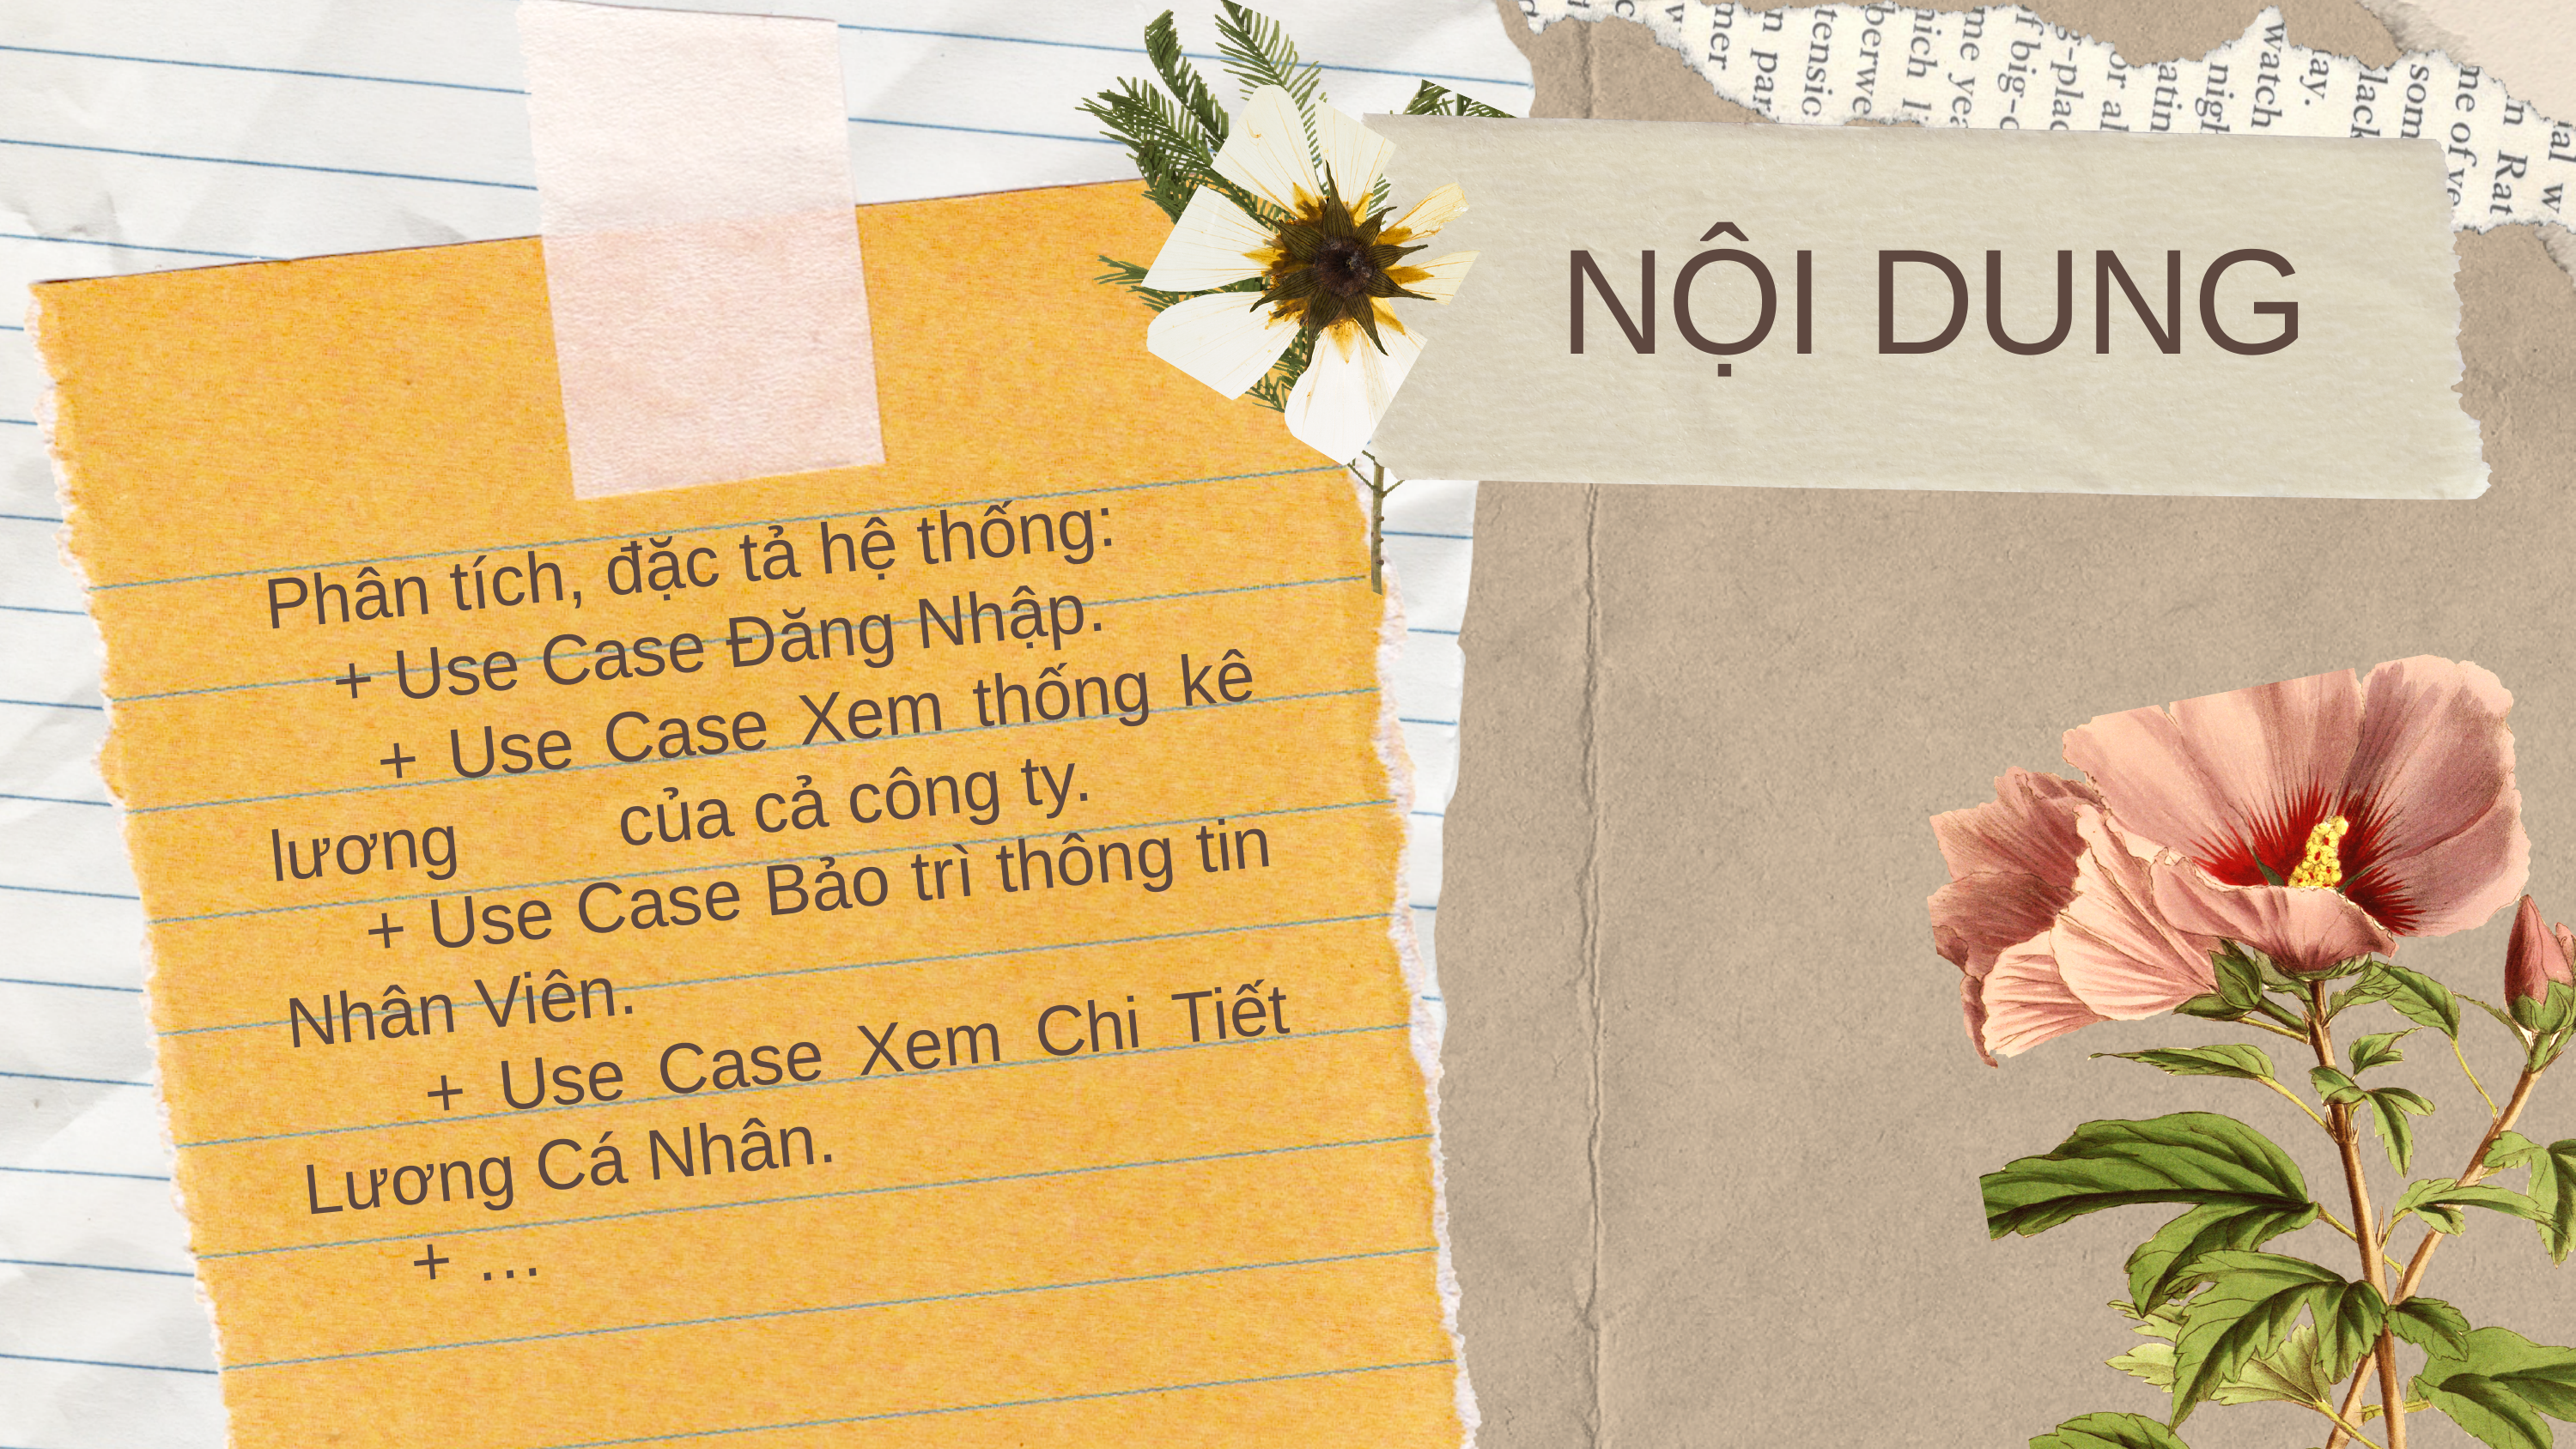

NỘI DUNG
 Phân tích, đặc tả hệ thống:
    + Use Case Đăng Nhập.
    + Use Case Xem thống kê lương        của cả công ty.
    + Use Case Bảo trì thông tin Nhân Viên.
    + Use Case Xem Chi Tiết Lương Cá Nhân.
     + …